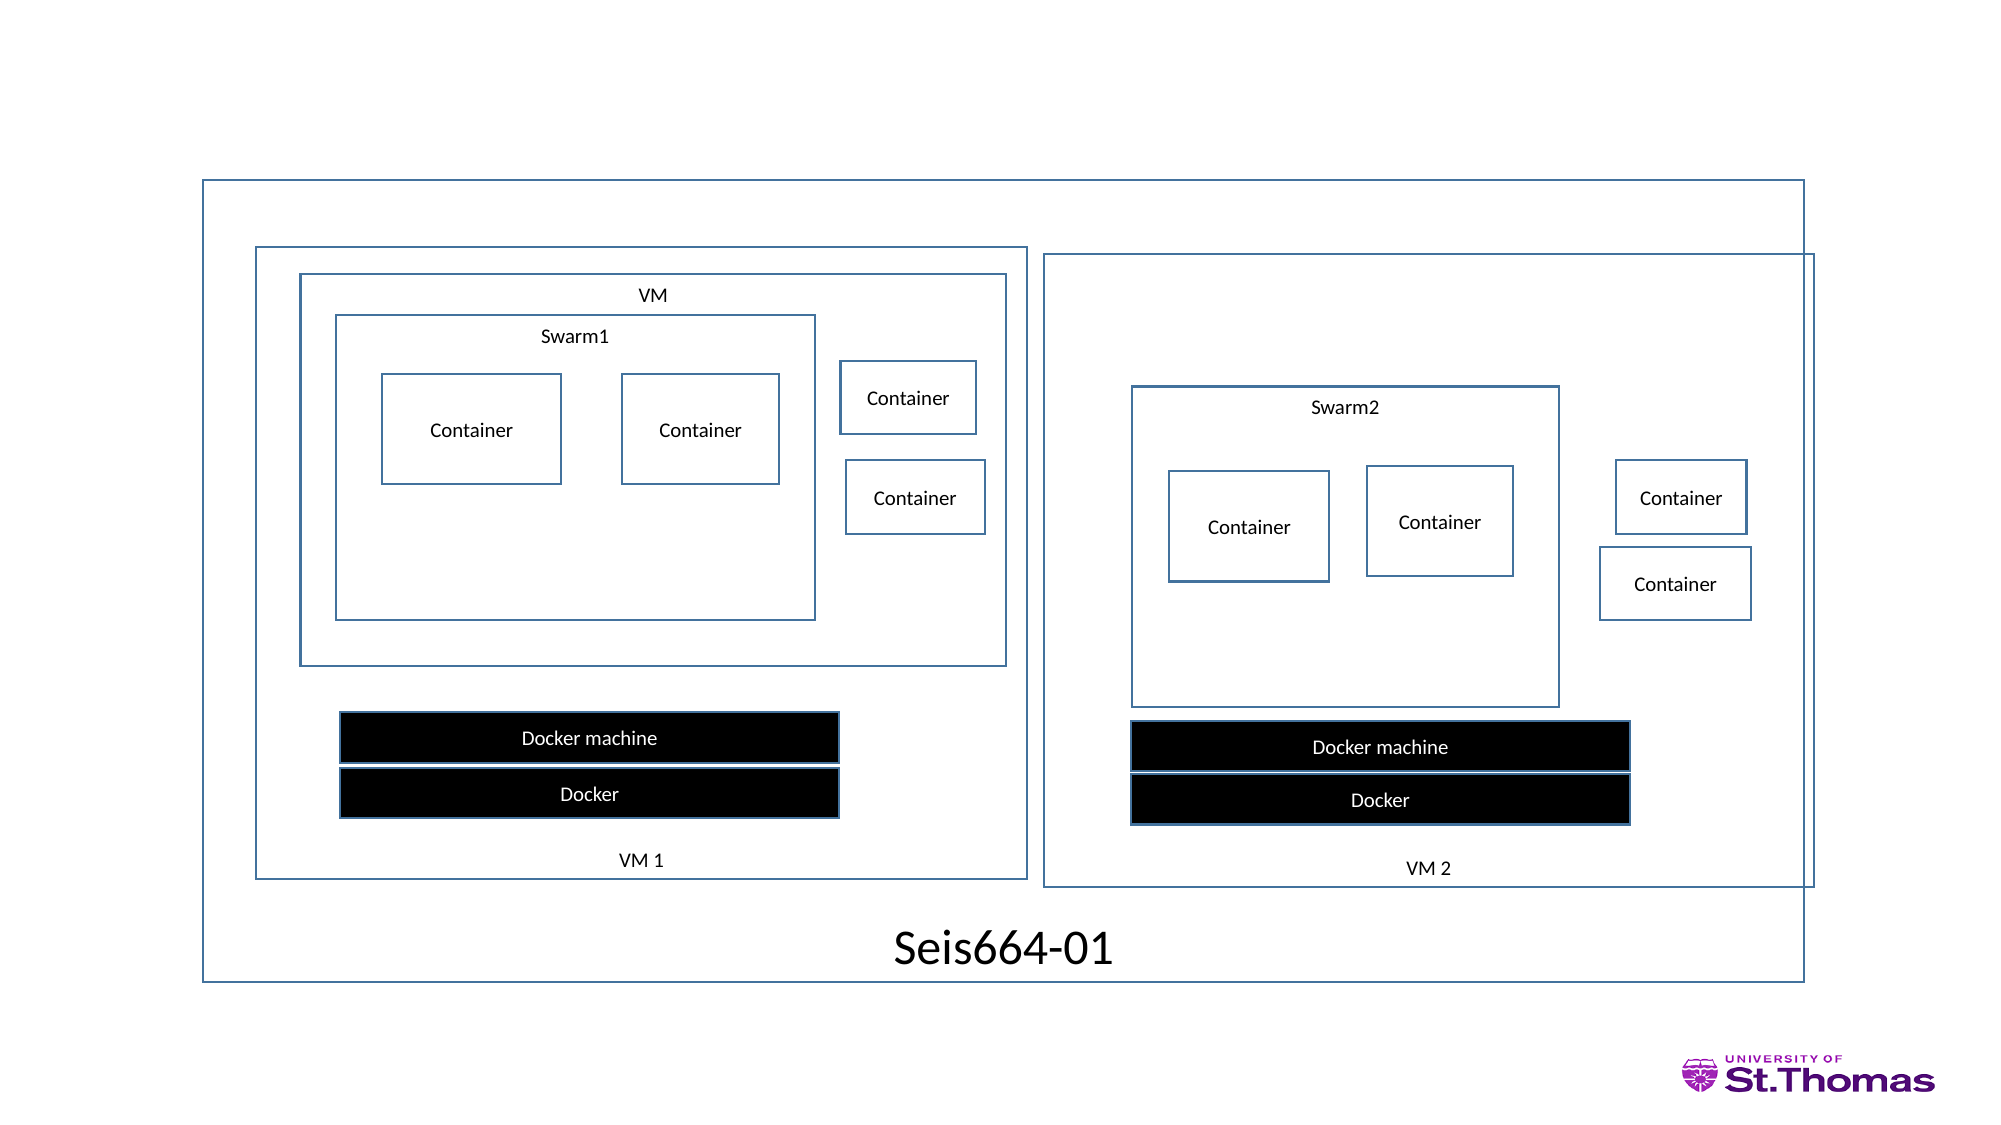

Seis664-01
VM 1
VM 2
VM
Swarm1
Container
Container
Container
Swarm2
Container
Container
Container
Container
Container
Docker machine
Docker machine
Docker
Docker